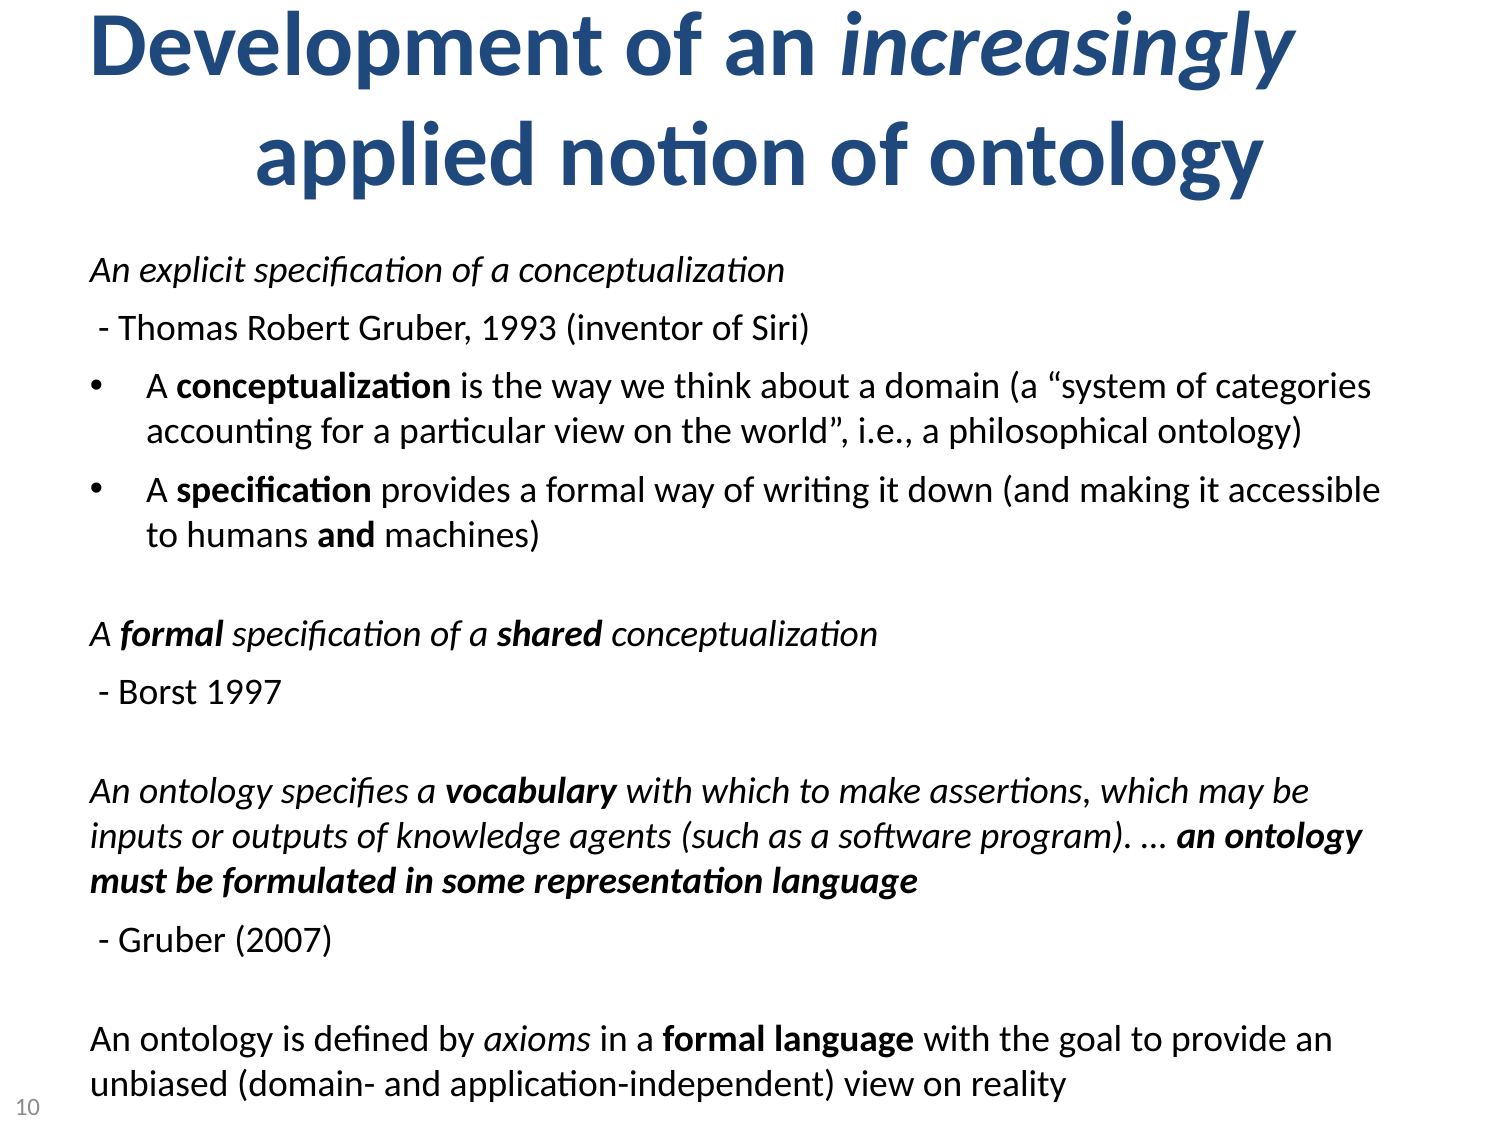

Development of an increasingly
 applied notion of ontology
An explicit specification of a conceptualization
 - Thomas Robert Gruber, 1993 (inventor of Siri)
A conceptualization is the way we think about a domain (a “system of categories accounting for a particular view on the world”, i.e., a philosophical ontology)
A specification provides a formal way of writing it down (and making it accessible to humans and machines)

A formal speciﬁcation of a shared conceptualization
 - Borst 1997

An ontology specifies a vocabulary with which to make assertions, which may be inputs or outputs of knowledge agents (such as a software program). … an ontology must be formulated in some representation language
 - Gruber (2007)

An ontology is defined by axioms in a formal language with the goal to provide an unbiased (domain- and application-independent) view on reality

10